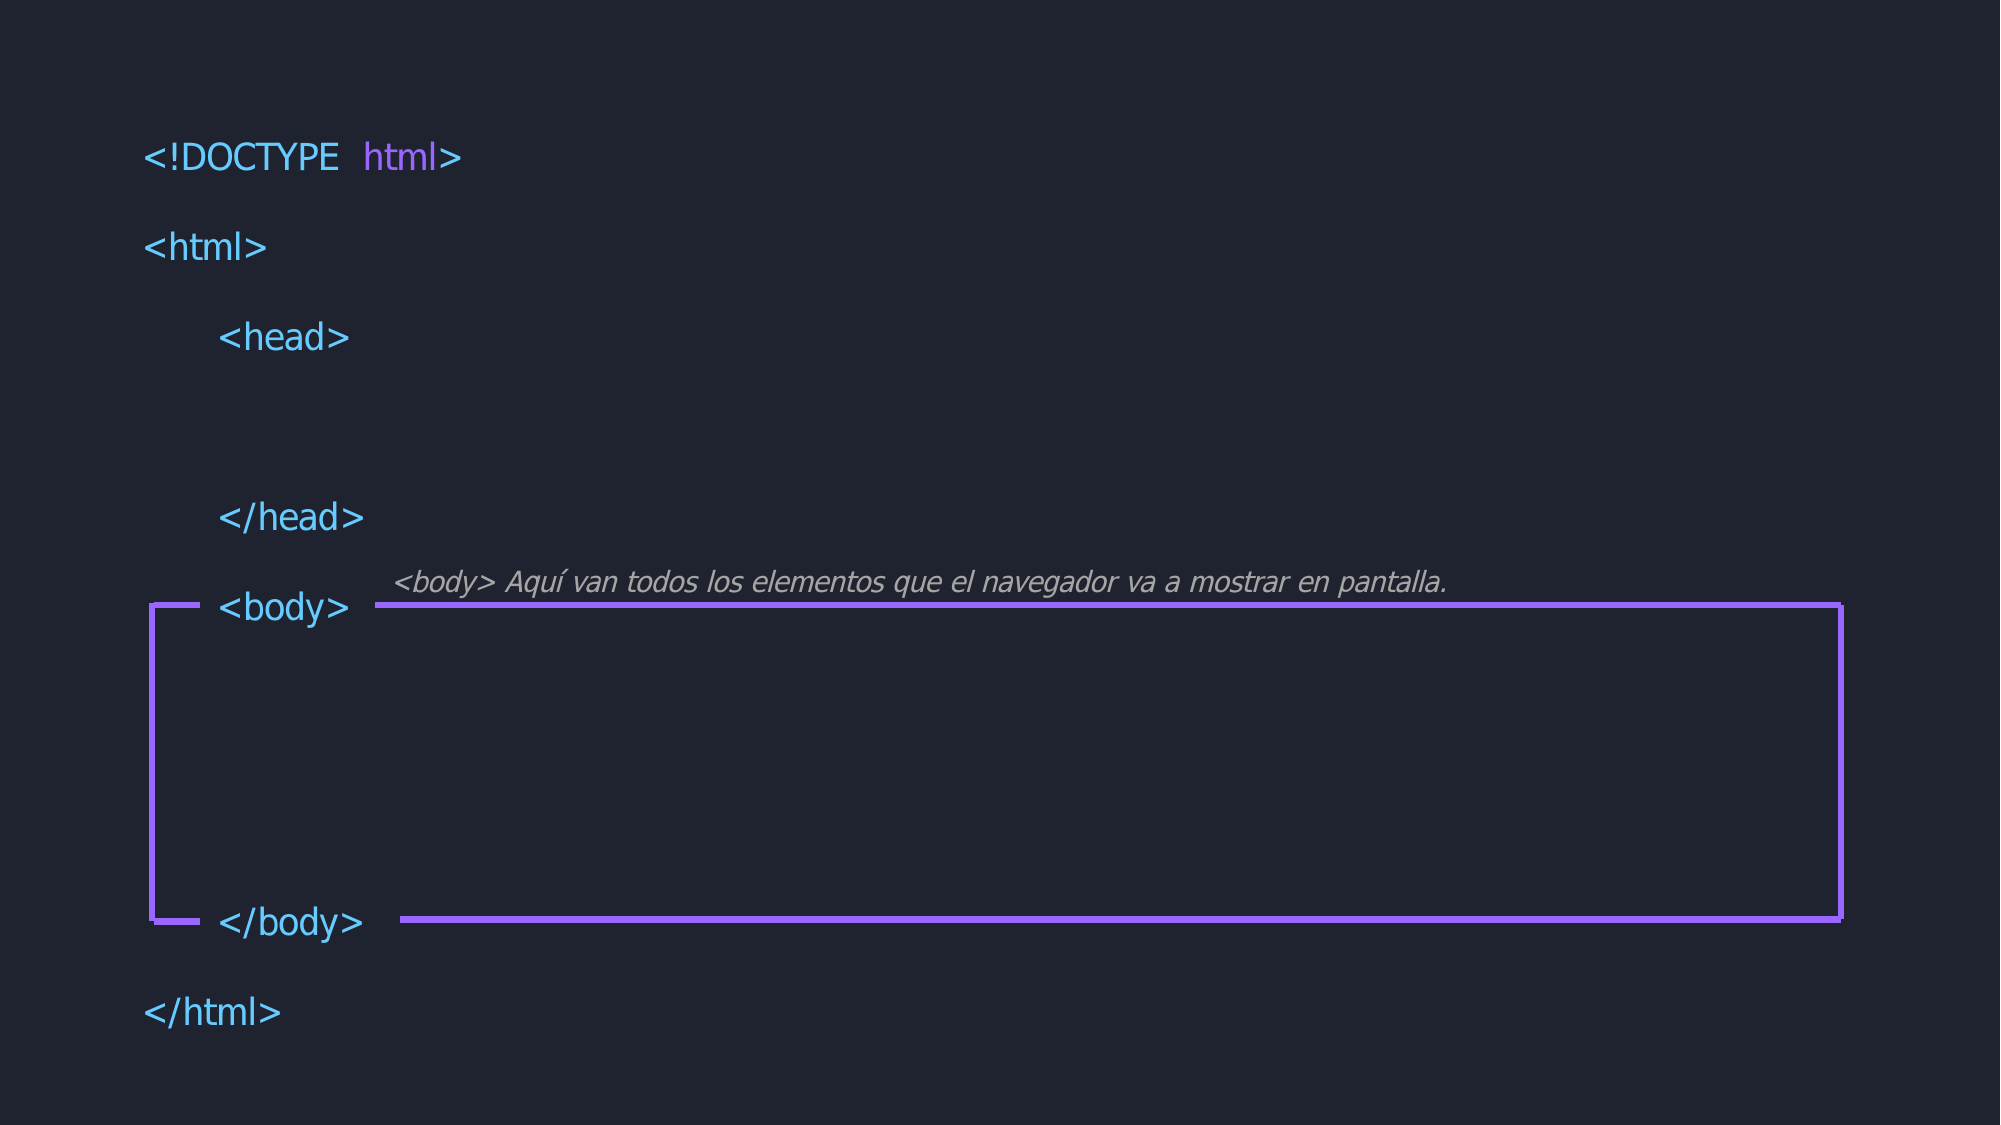

<!DOCTYPE  html>

<html>

<head>

</head>

<body>

</body>

</html>
<body> Aquí van todos los elementos que el navegador va a mostrar en pantalla.